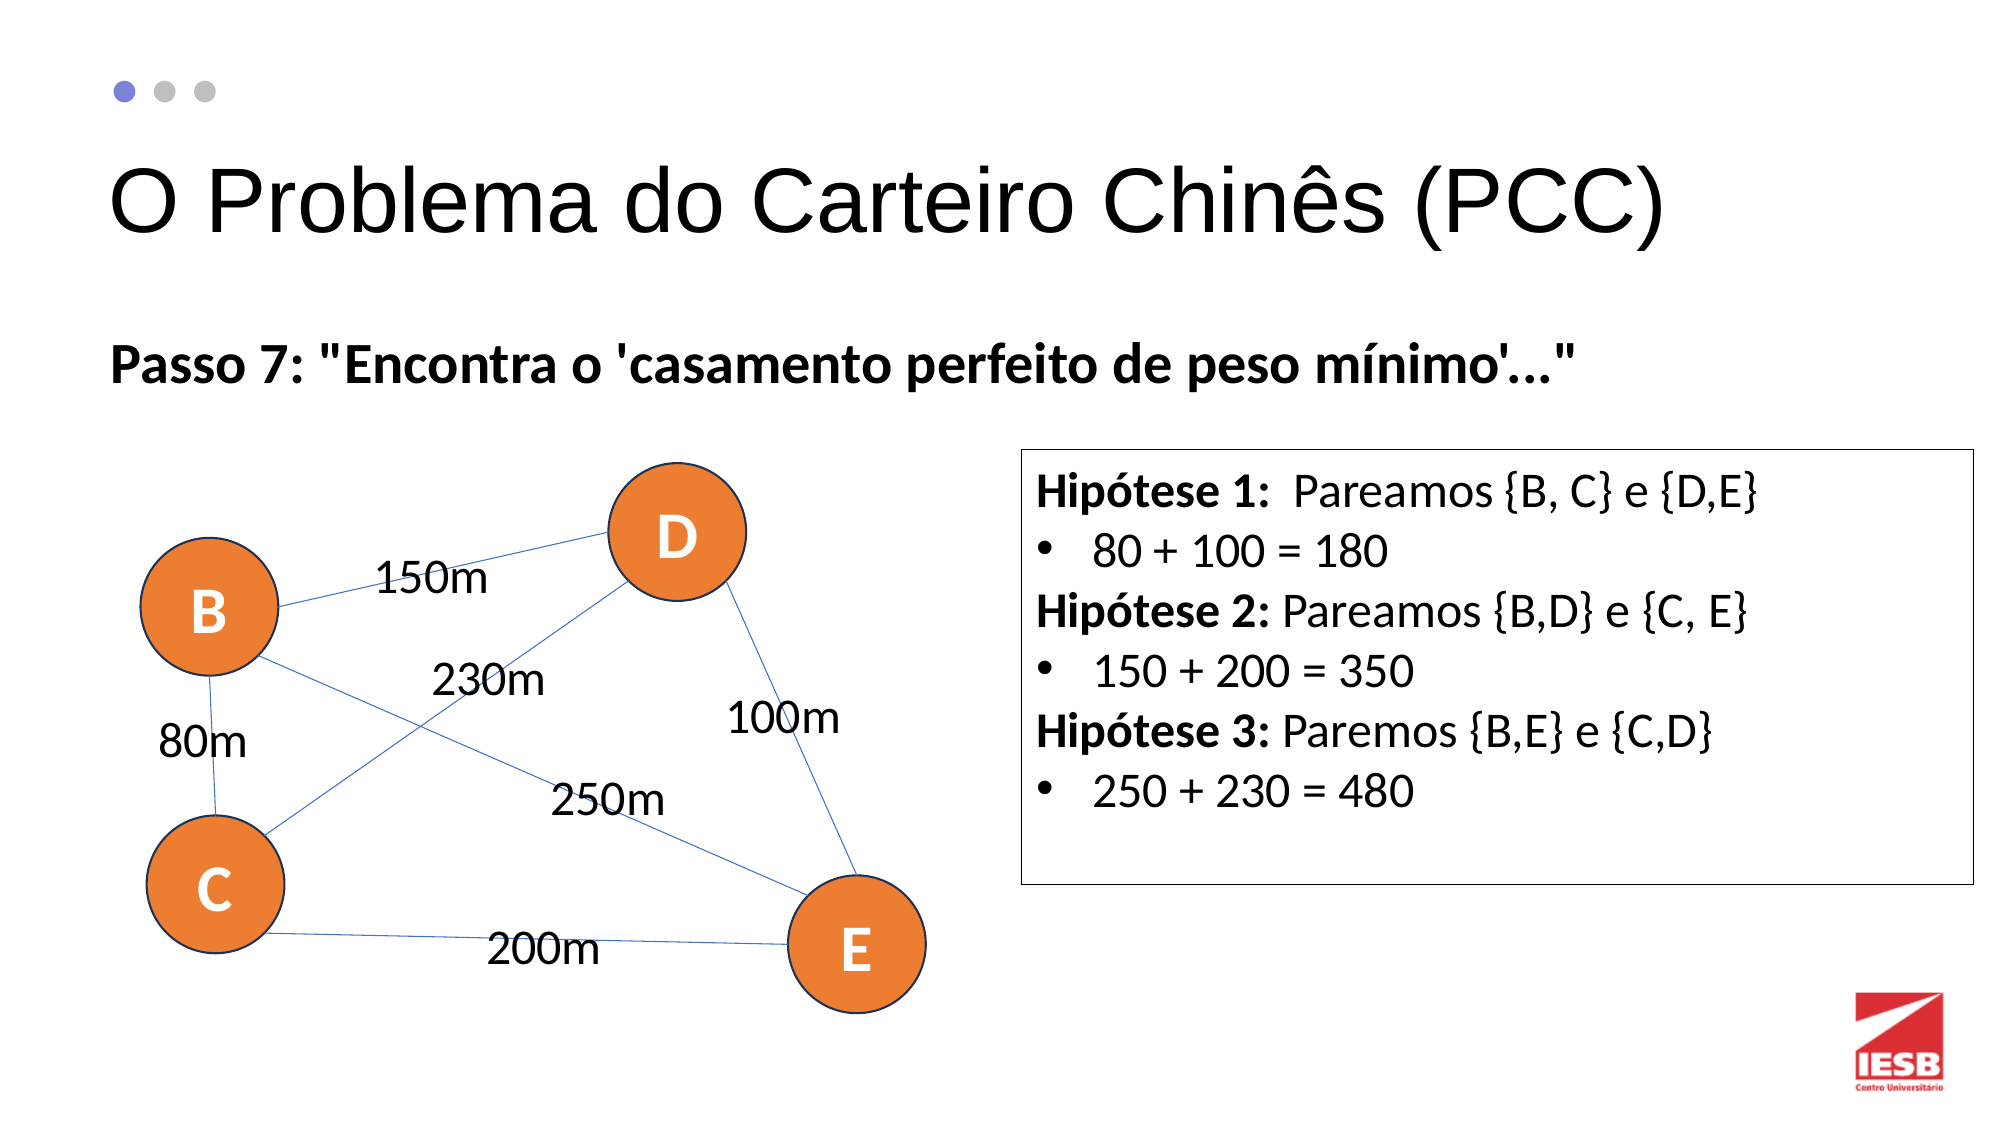

# O Problema do Carteiro Chinês (PCC)
Passo 7: "Encontra o 'casamento perfeito de peso mínimo'..."
Hipótese 1:  Pareamos {B, C} e {D,E}
80 + 100 = 180
Hipótese 2: Pareamos {B,D} e {C, E}
150 + 200 = 350
Hipótese 3: Paremos {B,E} e {C,D}
250 + 230 = 480

D
150m
B
230m
100m
80m
250m
C
E
200m